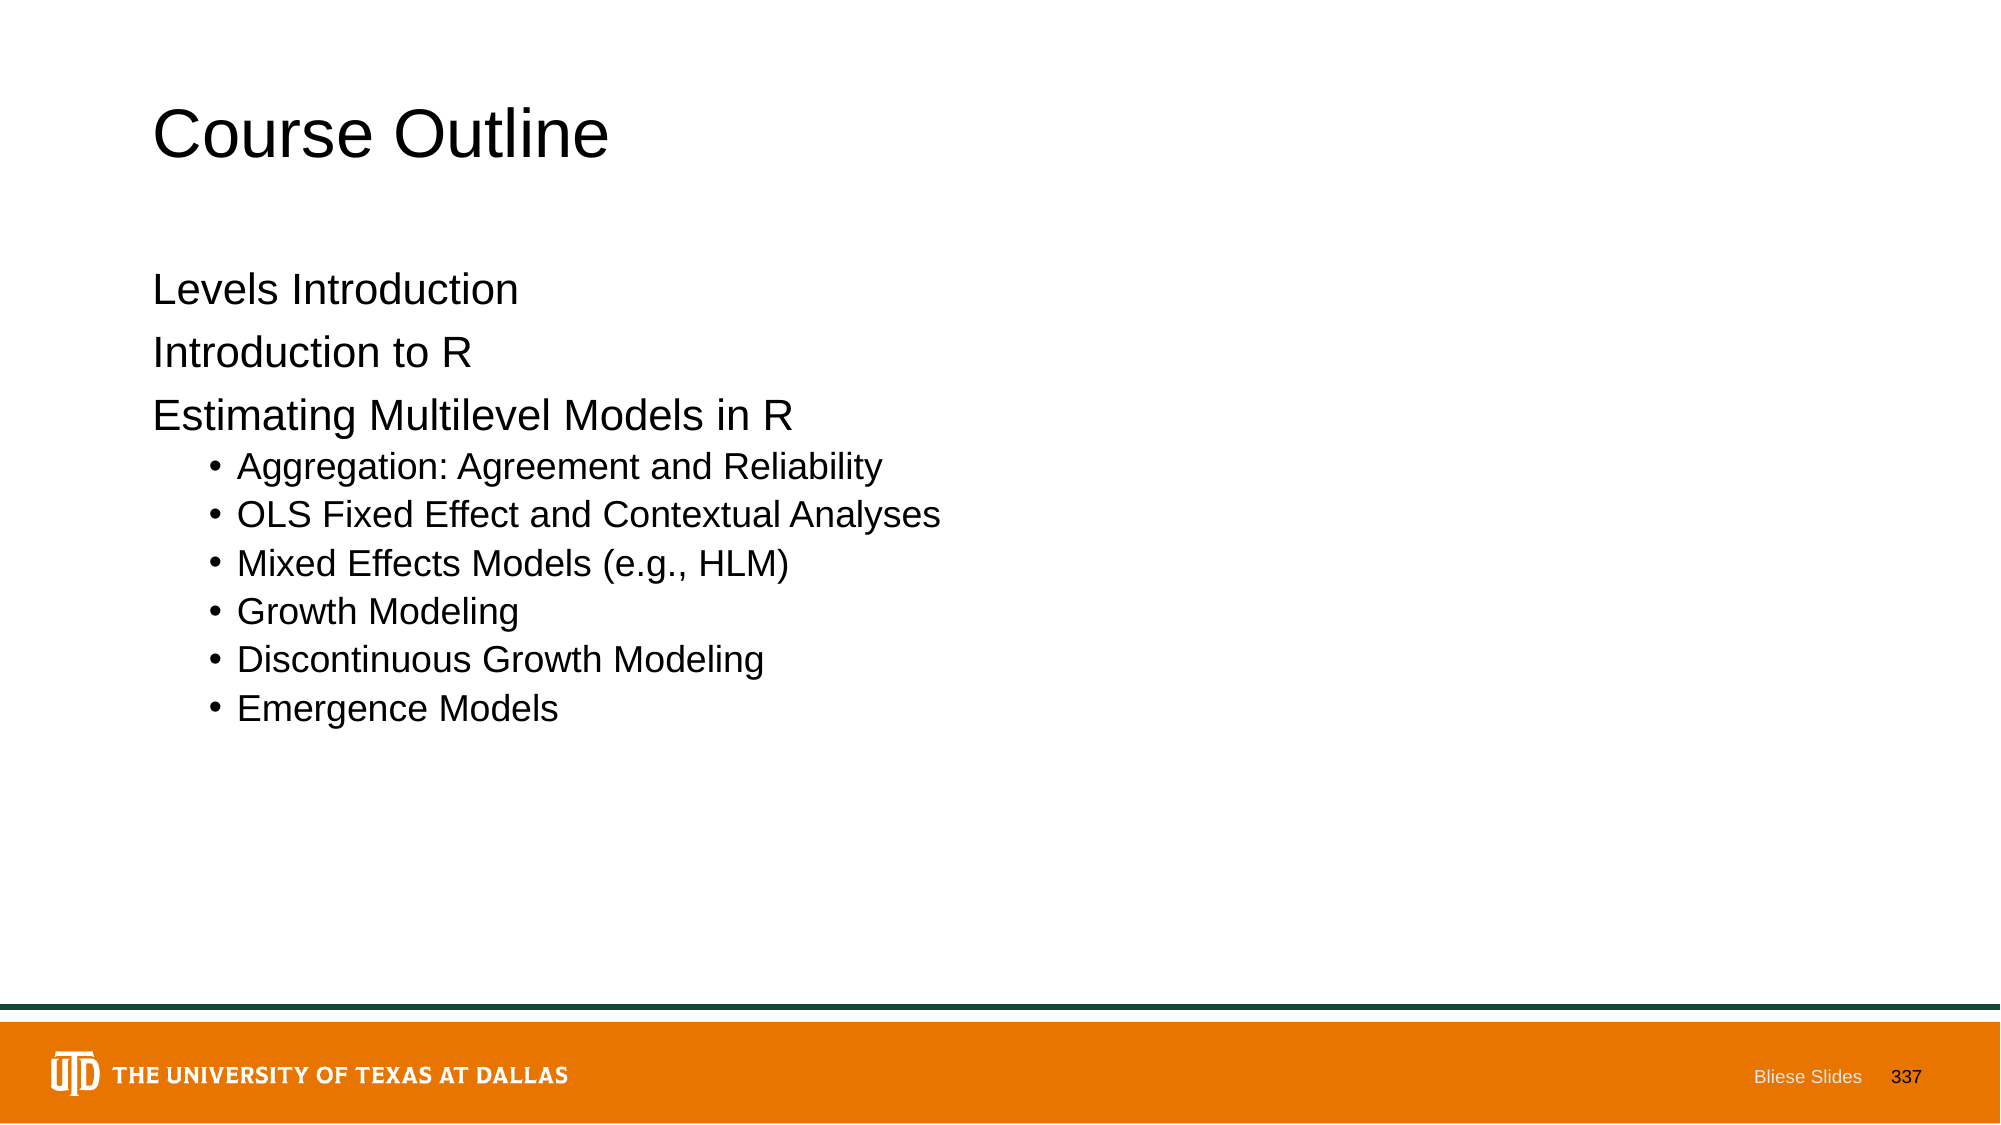

# Course Outline
Levels Introduction
Introduction to R
Estimating Multilevel Models in R
Aggregation: Agreement and Reliability
OLS Fixed Effect and Contextual Analyses
Mixed Effects Models (e.g., HLM)
Growth Modeling
Discontinuous Growth Modeling
Emergence Models
Bliese Slides
337